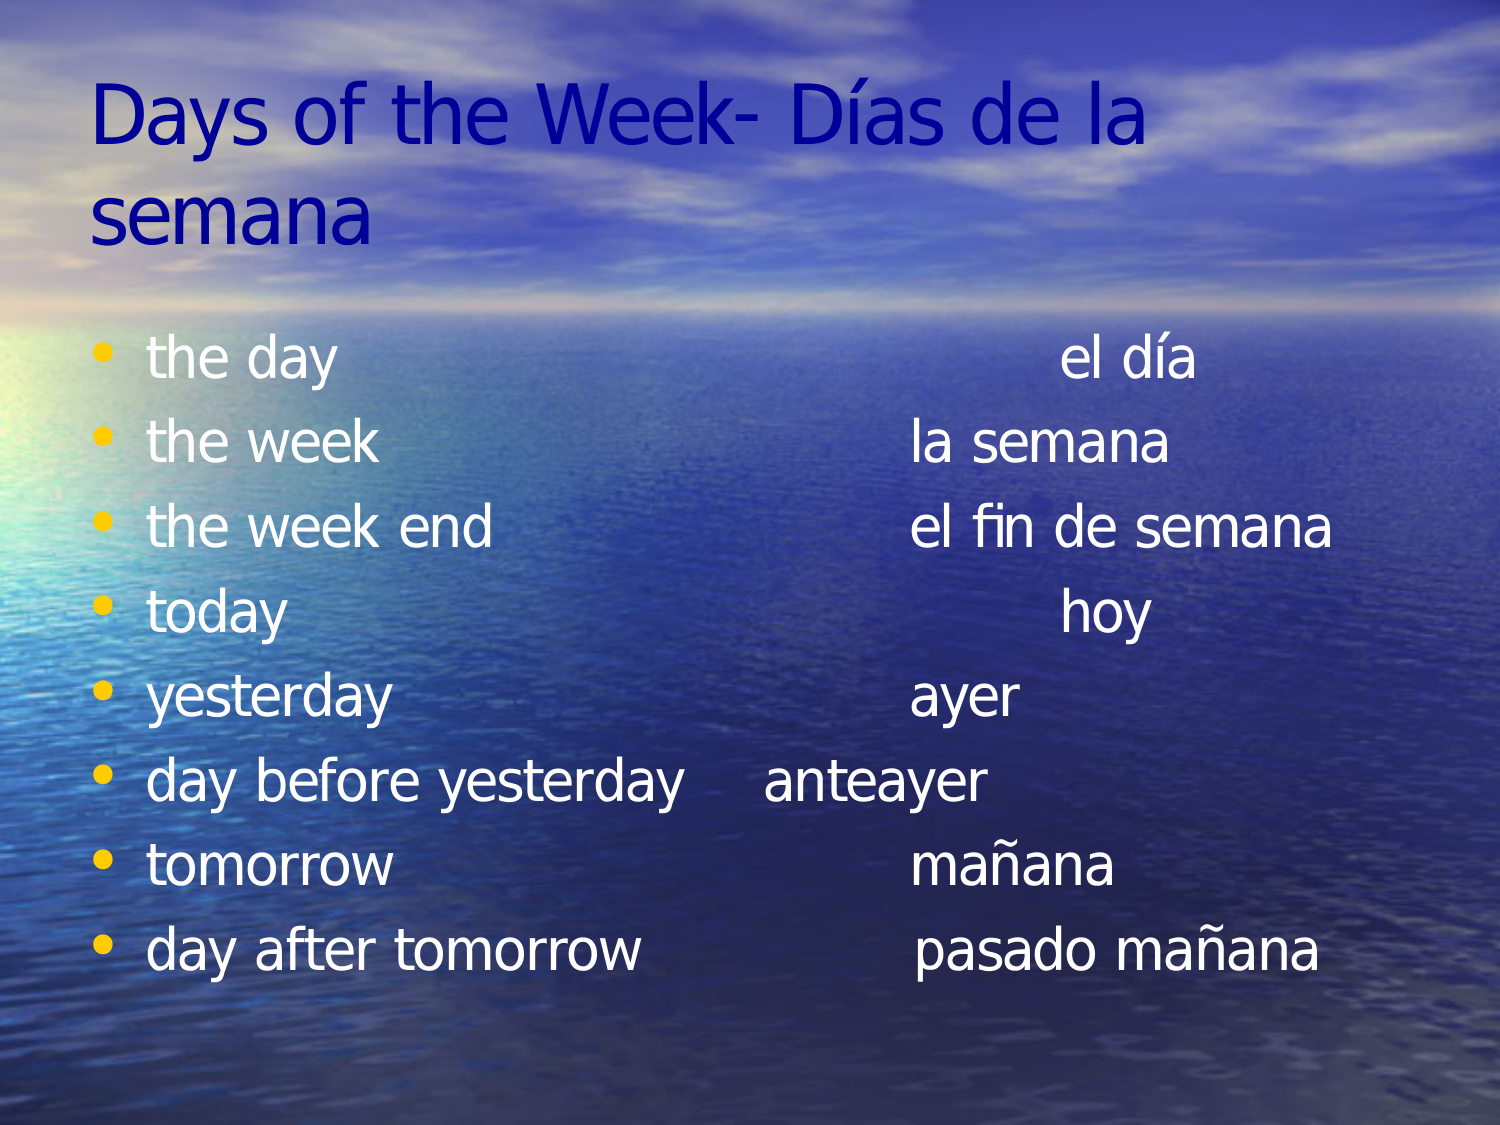

Days of the Week- Días de la semana
the day 				         el día
the week 			         la semana
the week end		         el fin de semana
today 				         hoy
yesterday			         ayer
day before yesterday	 anteayer
tomorrow			         mañana
day after tomorrow		 pasado mañana